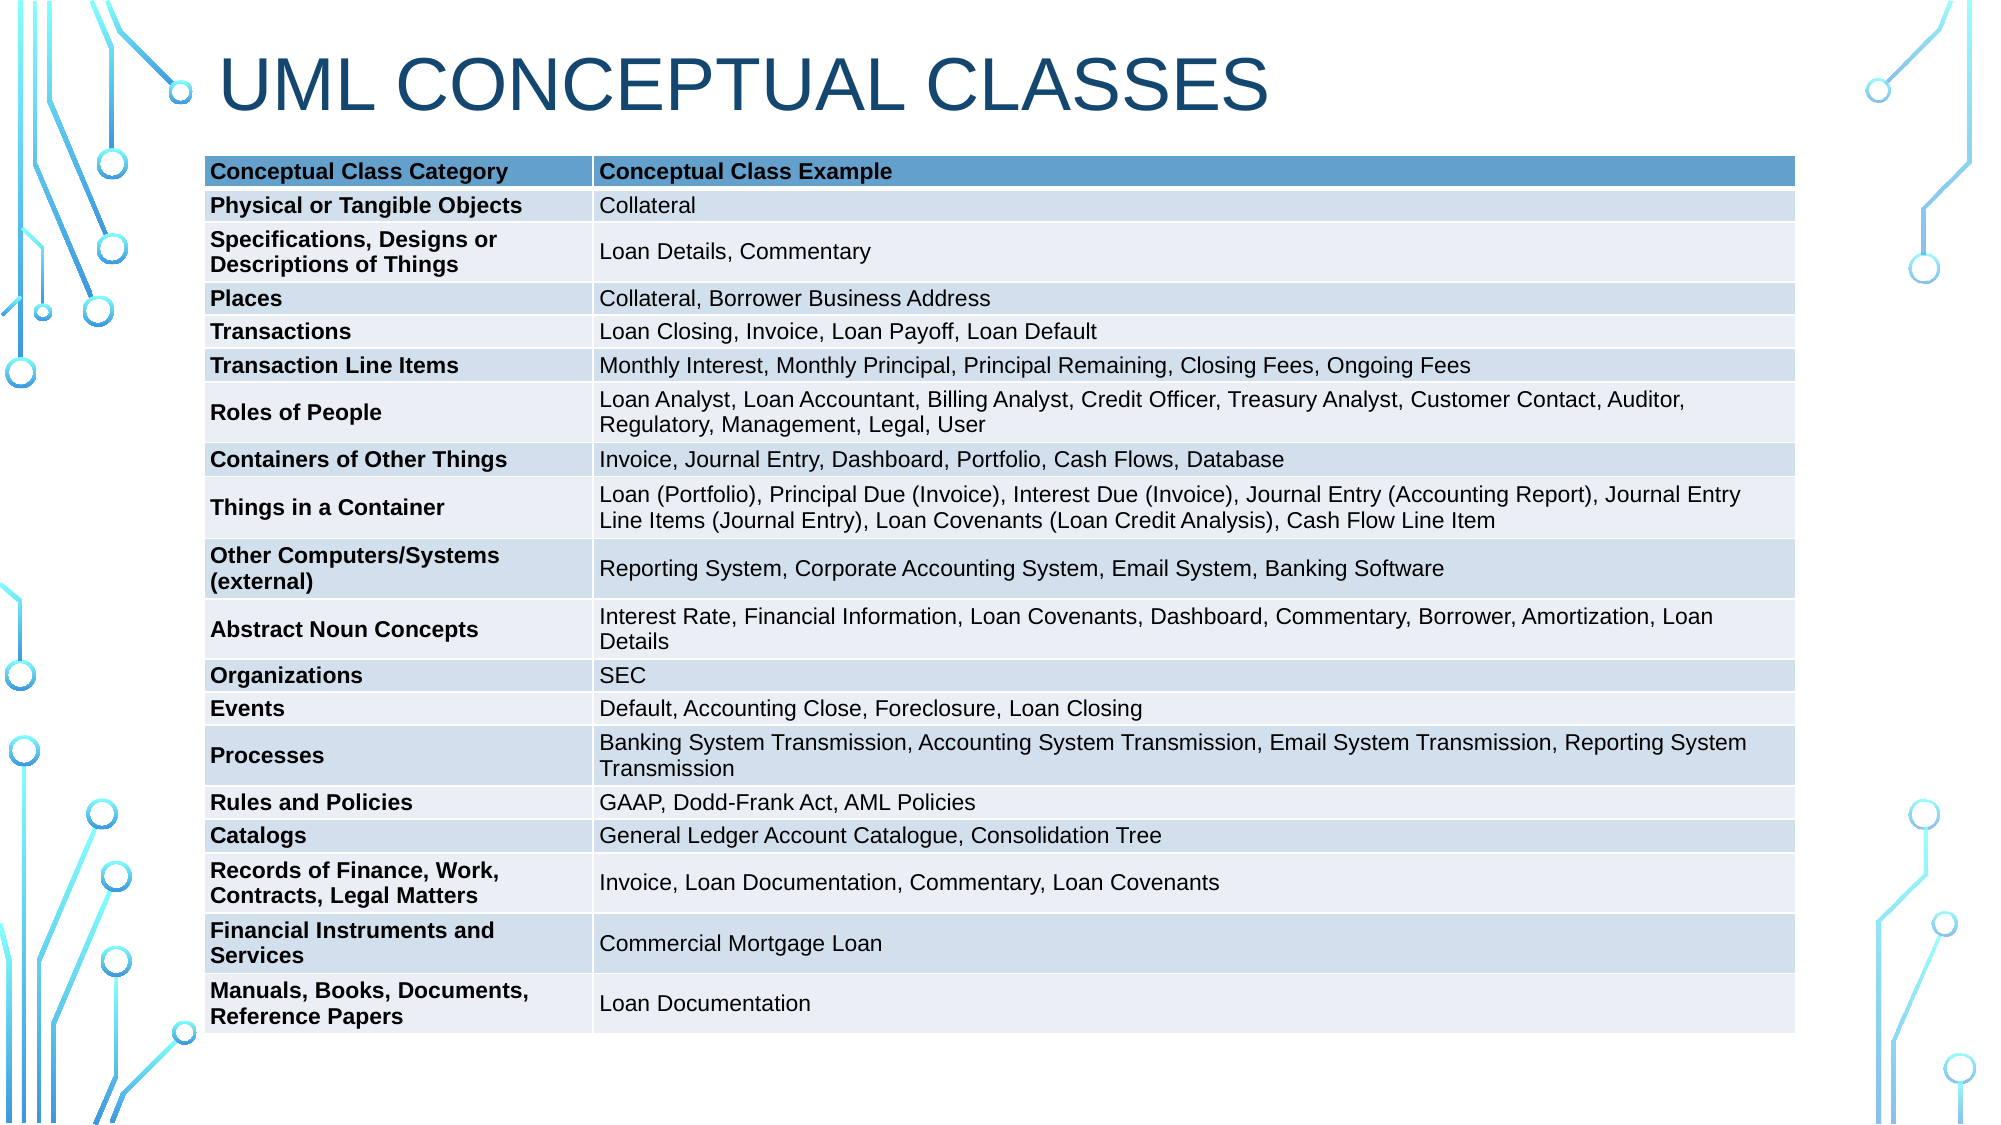

# Uml conceptual classes
| Conceptual Class Category | Conceptual Class Example |
| --- | --- |
| Physical or Tangible Objects | Collateral |
| Specifications, Designs or Descriptions of Things | Loan Details, Commentary |
| Places | Collateral, Borrower Business Address |
| Transactions | Loan Closing, Invoice, Loan Payoff, Loan Default |
| Transaction Line Items | Monthly Interest, Monthly Principal, Principal Remaining, Closing Fees, Ongoing Fees |
| Roles of People | Loan Analyst, Loan Accountant, Billing Analyst, Credit Officer, Treasury Analyst, Customer Contact, Auditor, Regulatory, Management, Legal, User |
| Containers of Other Things | Invoice, Journal Entry, Dashboard, Portfolio, Cash Flows, Database |
| Things in a Container | Loan (Portfolio), Principal Due (Invoice), Interest Due (Invoice), Journal Entry (Accounting Report), Journal Entry Line Items (Journal Entry), Loan Covenants (Loan Credit Analysis), Cash Flow Line Item |
| Other Computers/Systems (external) | Reporting System, Corporate Accounting System, Email System, Banking Software |
| Abstract Noun Concepts | Interest Rate, Financial Information, Loan Covenants, Dashboard, Commentary, Borrower, Amortization, Loan Details |
| Organizations | SEC |
| Events | Default, Accounting Close, Foreclosure, Loan Closing |
| Processes | Banking System Transmission, Accounting System Transmission, Email System Transmission, Reporting System Transmission |
| Rules and Policies | GAAP, Dodd-Frank Act, AML Policies |
| Catalogs | General Ledger Account Catalogue, Consolidation Tree |
| Records of Finance, Work, Contracts, Legal Matters | Invoice, Loan Documentation, Commentary, Loan Covenants |
| Financial Instruments and Services | Commercial Mortgage Loan |
| Manuals, Books, Documents, Reference Papers | Loan Documentation |
19
10/13/2024